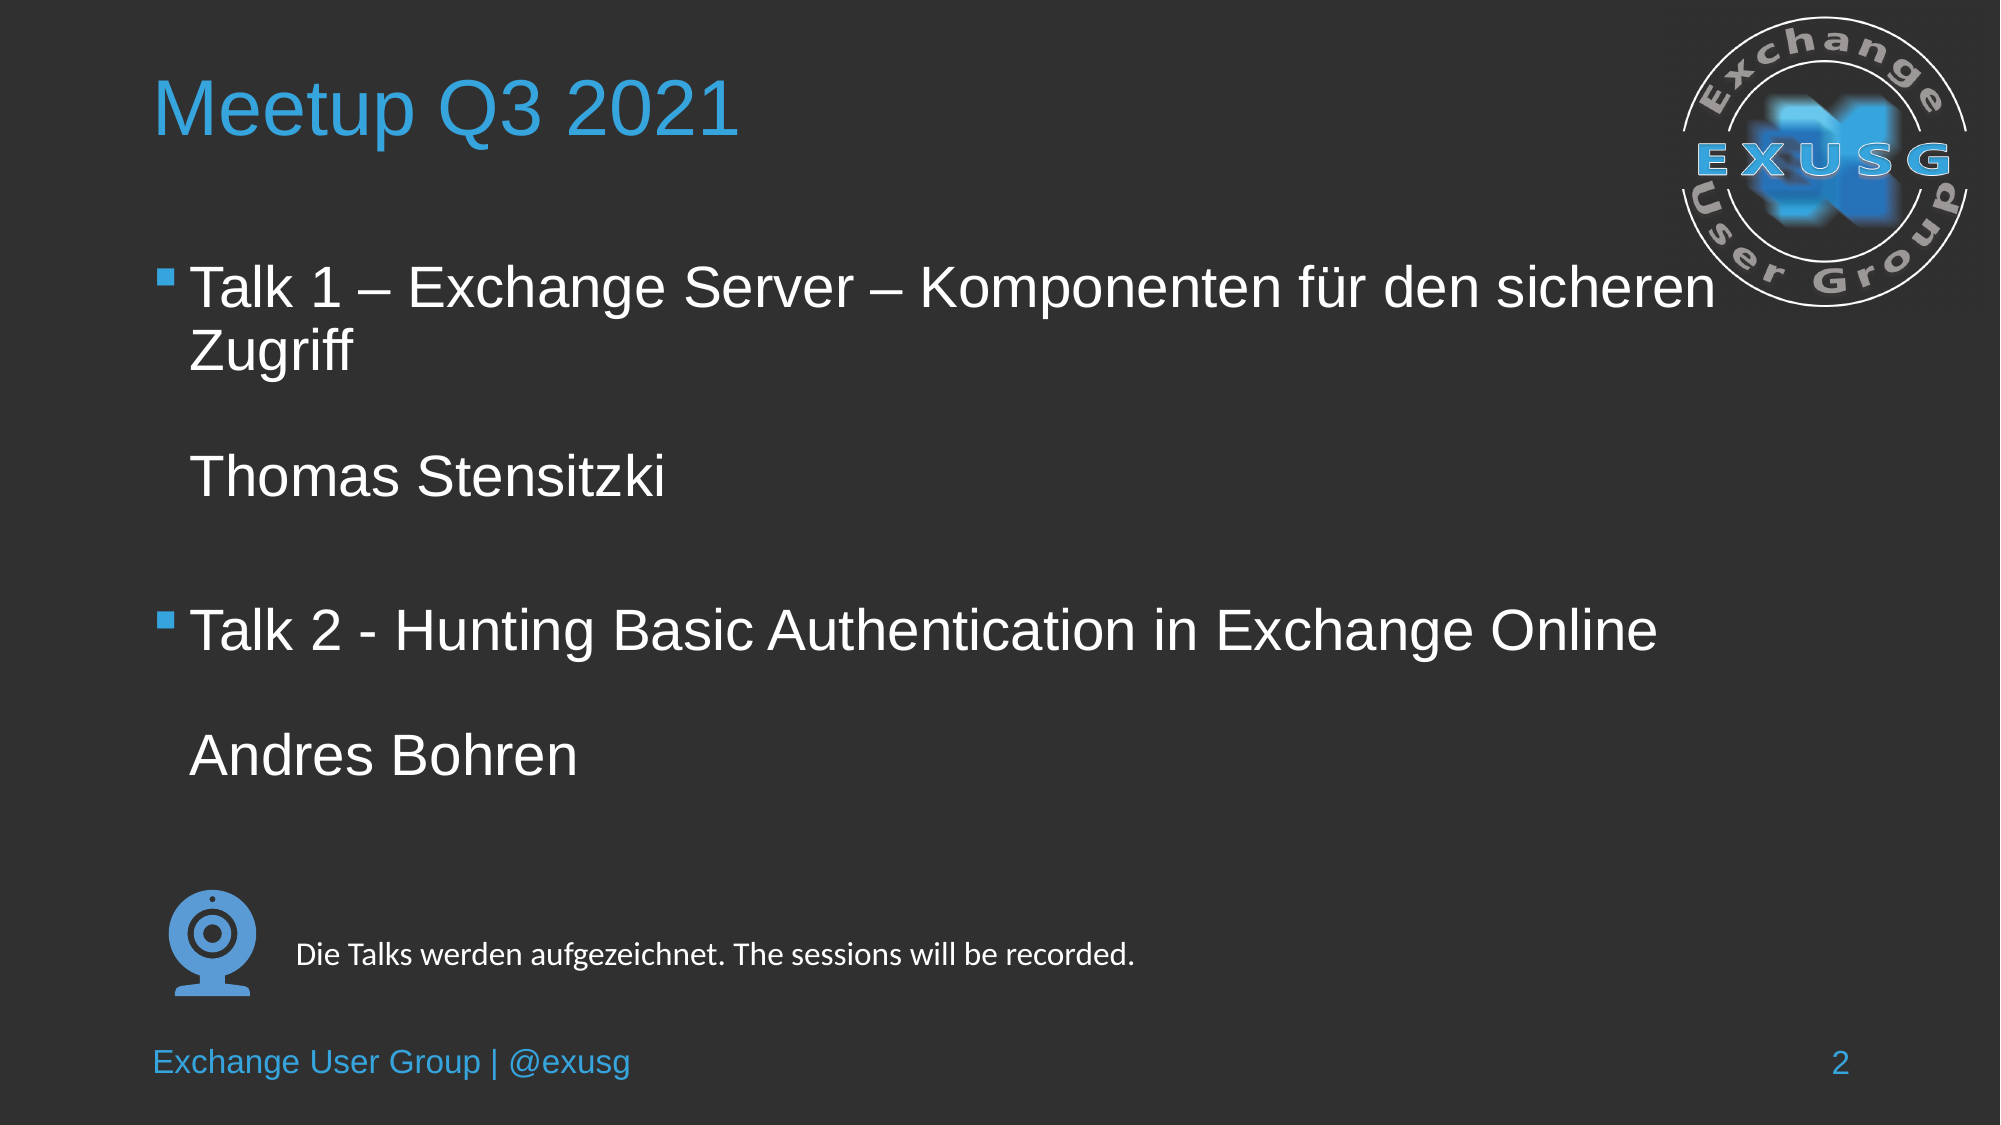

# Meetup Q3 2021

Talk 1 – Exchange Server – Komponenten für den sicheren Zugriff
Thomas Stensitzki
Talk 2 - Hunting Basic Authentication in Exchange Online
Andres Bohren

Die Talks werden aufgezeichnet. The sessions will be recorded.